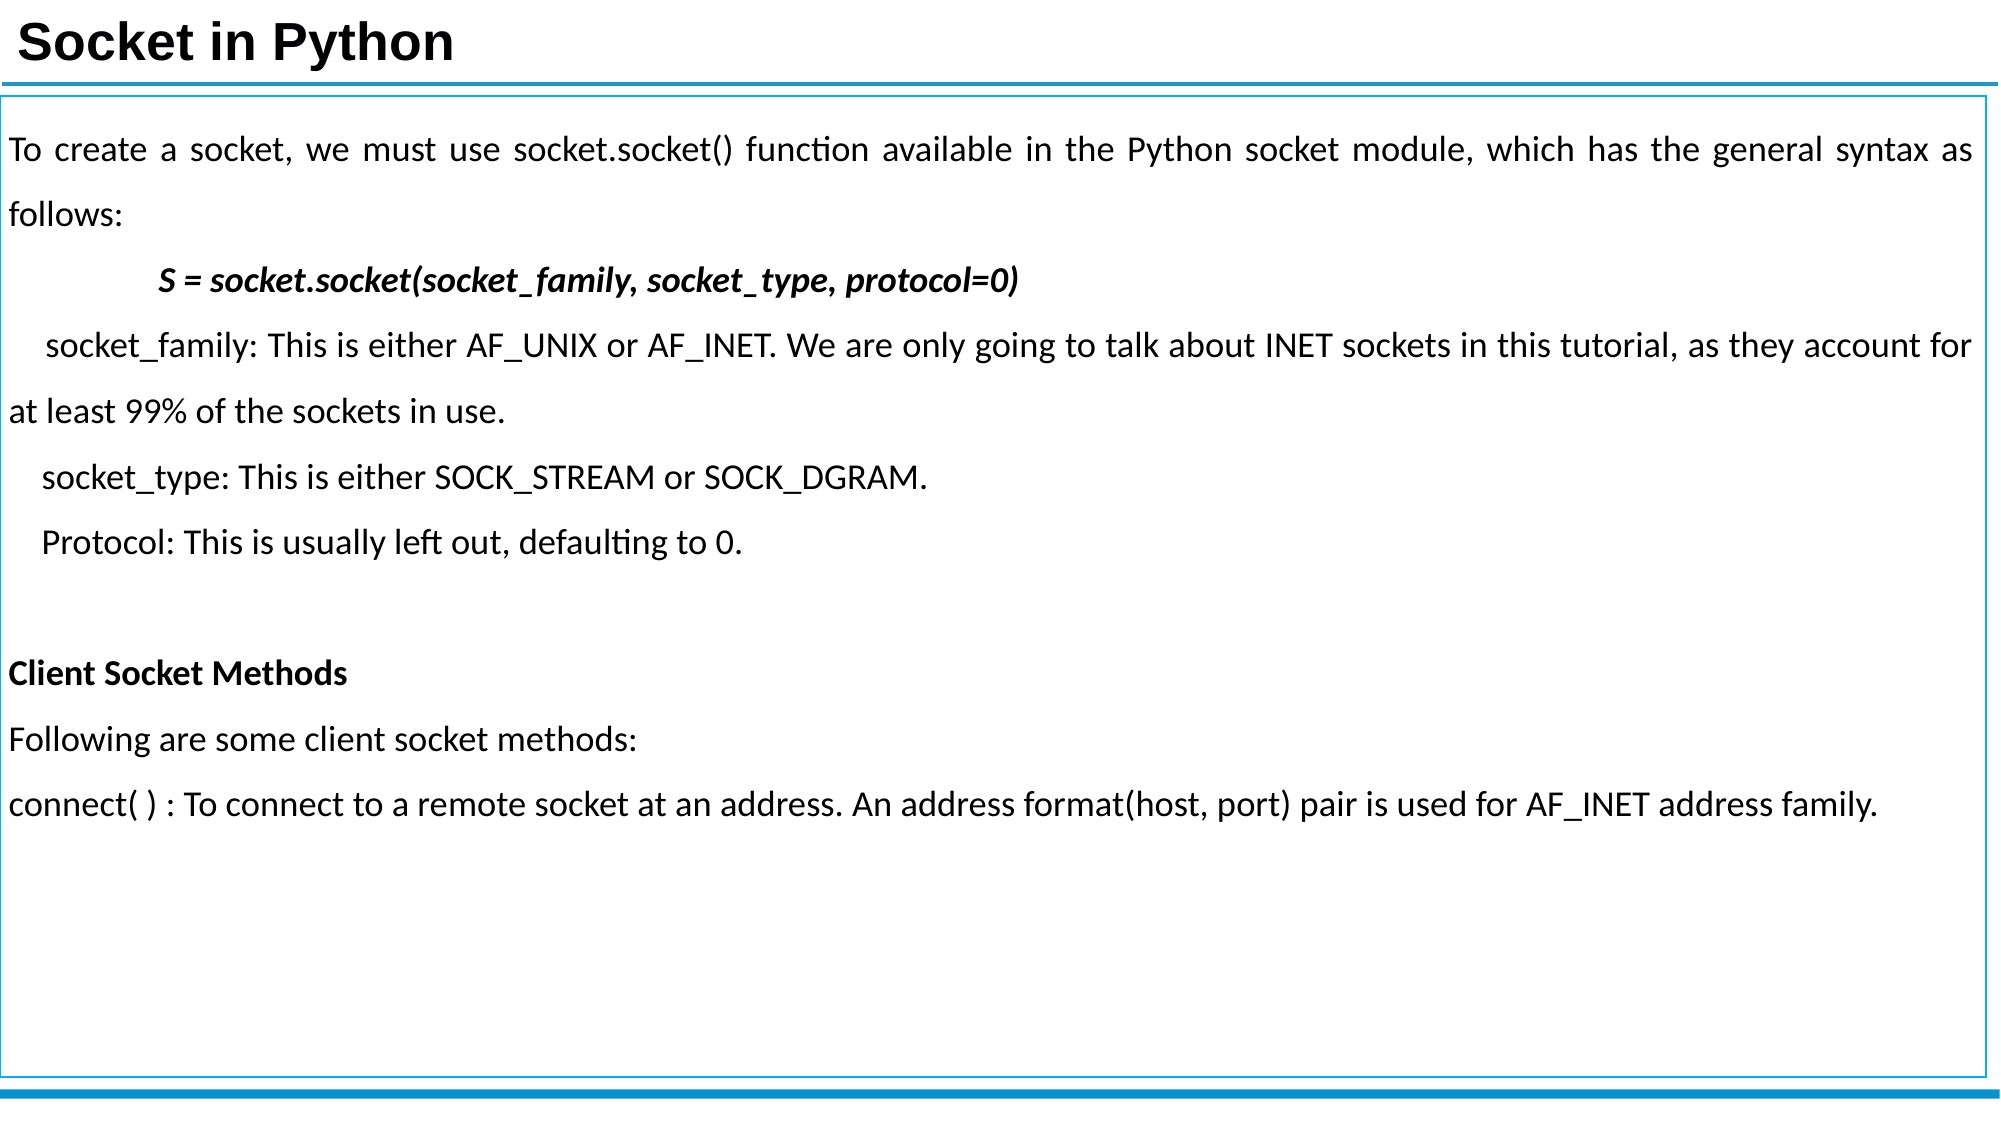

Socket in Python

To create a socket, we must use socket.socket() function available in the Python socket module, which has the general syntax as follows:
	S = socket.socket(socket_family, socket_type, protocol=0)
    socket_family: This is either AF_UNIX or AF_INET. We are only going to talk about INET sockets in this tutorial, as they account for at least 99% of the sockets in use.
    socket_type: This is either SOCK_STREAM or SOCK_DGRAM.
    Protocol: This is usually left out, defaulting to 0.

Client Socket Methods
Following are some client socket methods:
connect( ) : To connect to a remote socket at an address. An address format(host, port) pair is used for AF_INET address family.